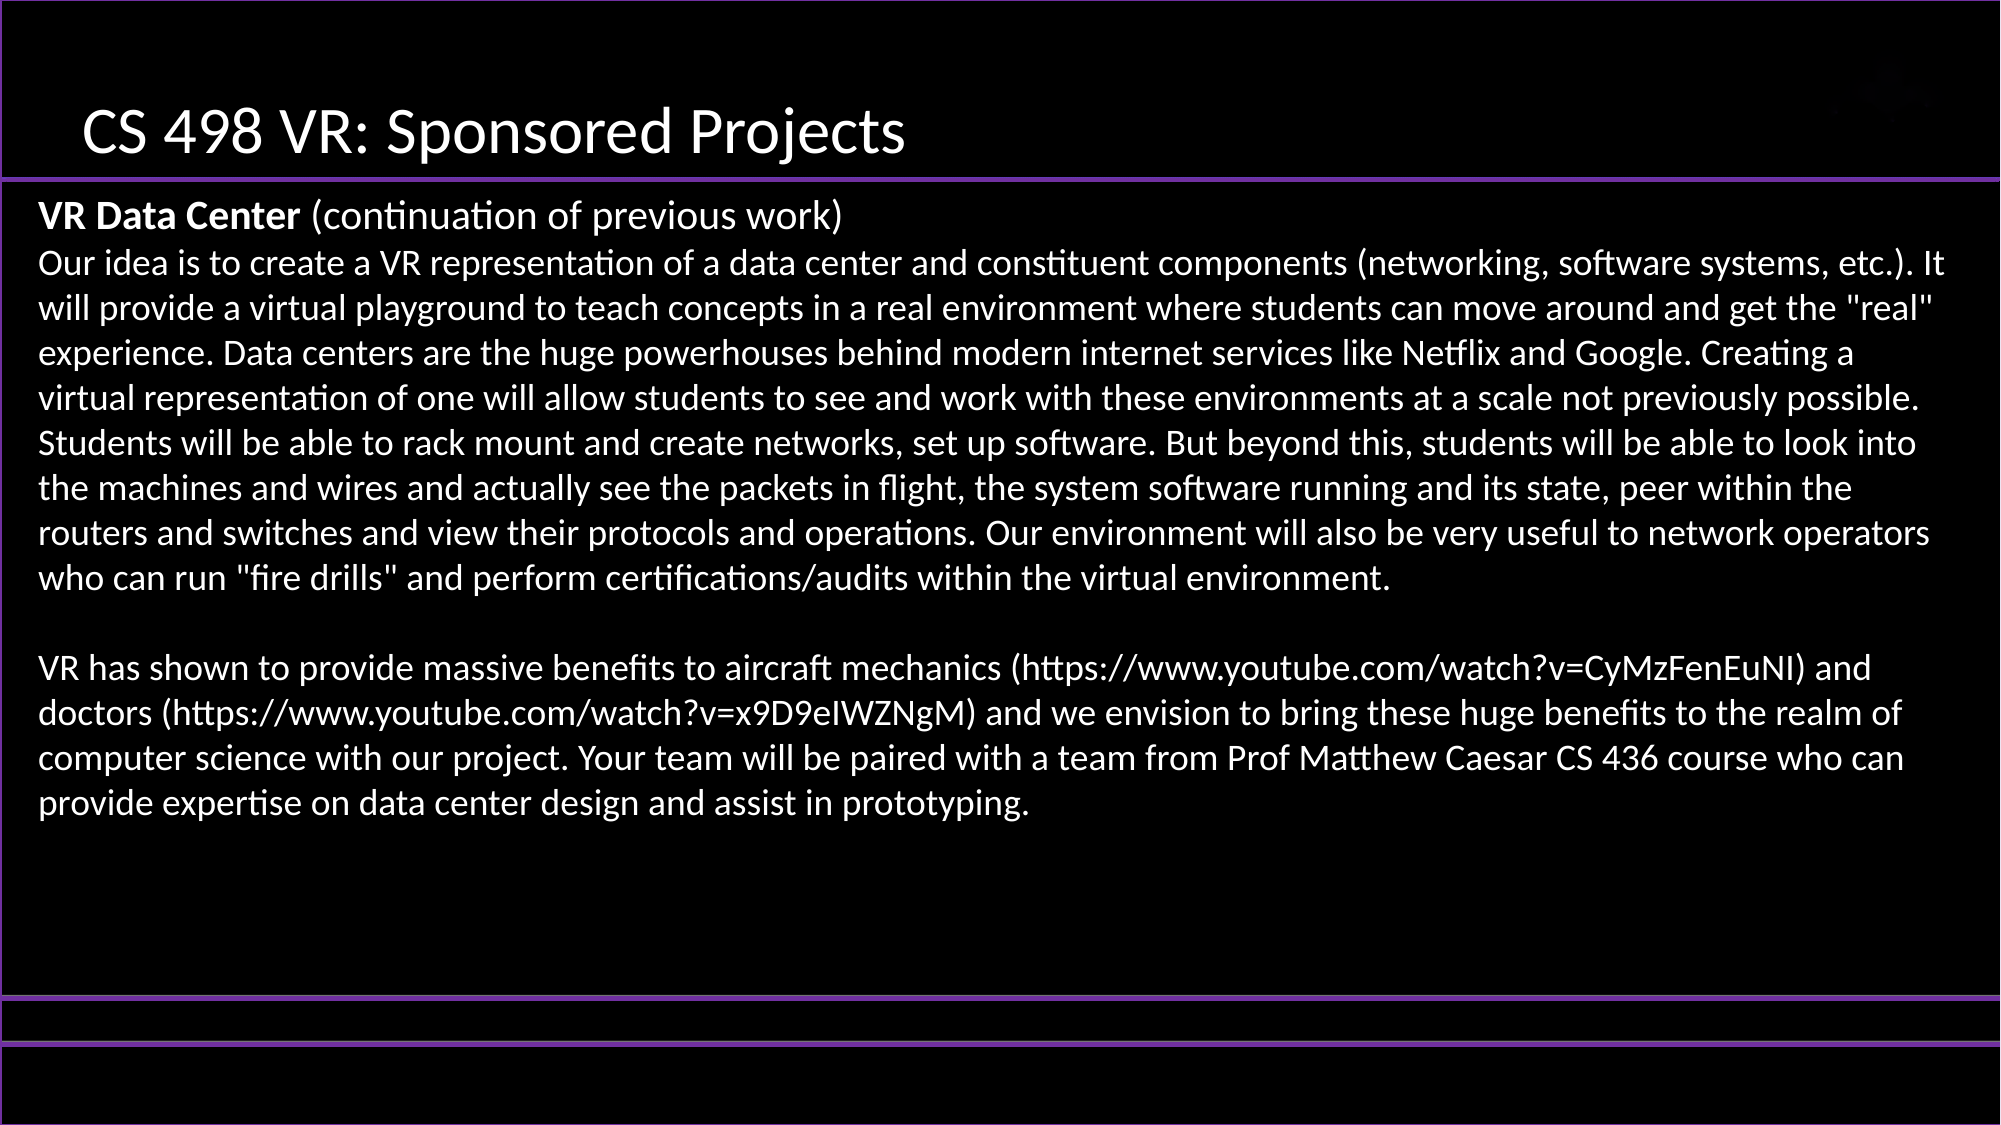

CS 498 VR: Sponsored Projects
VR Data Center (continuation of previous work)
Our idea is to create a VR representation of a data center and constituent components (networking, software systems, etc.). It will provide a virtual playground to teach concepts in a real environment where students can move around and get the "real" experience. Data centers are the huge powerhouses behind modern internet services like Netflix and Google. Creating a virtual representation of one will allow students to see and work with these environments at a scale not previously possible. Students will be able to rack mount and create networks, set up software. But beyond this, students will be able to look into the machines and wires and actually see the packets in flight, the system software running and its state, peer within the routers and switches and view their protocols and operations. Our environment will also be very useful to network operators who can run "fire drills" and perform certifications/audits within the virtual environment.
VR has shown to provide massive benefits to aircraft mechanics (https://www.youtube.com/watch?v=CyMzFenEuNI) and doctors (https://www.youtube.com/watch?v=x9D9eIWZNgM) and we envision to bring these huge benefits to the realm of computer science with our project. Your team will be paired with a team from Prof Matthew Caesar CS 436 course who can provide expertise on data center design and assist in prototyping.